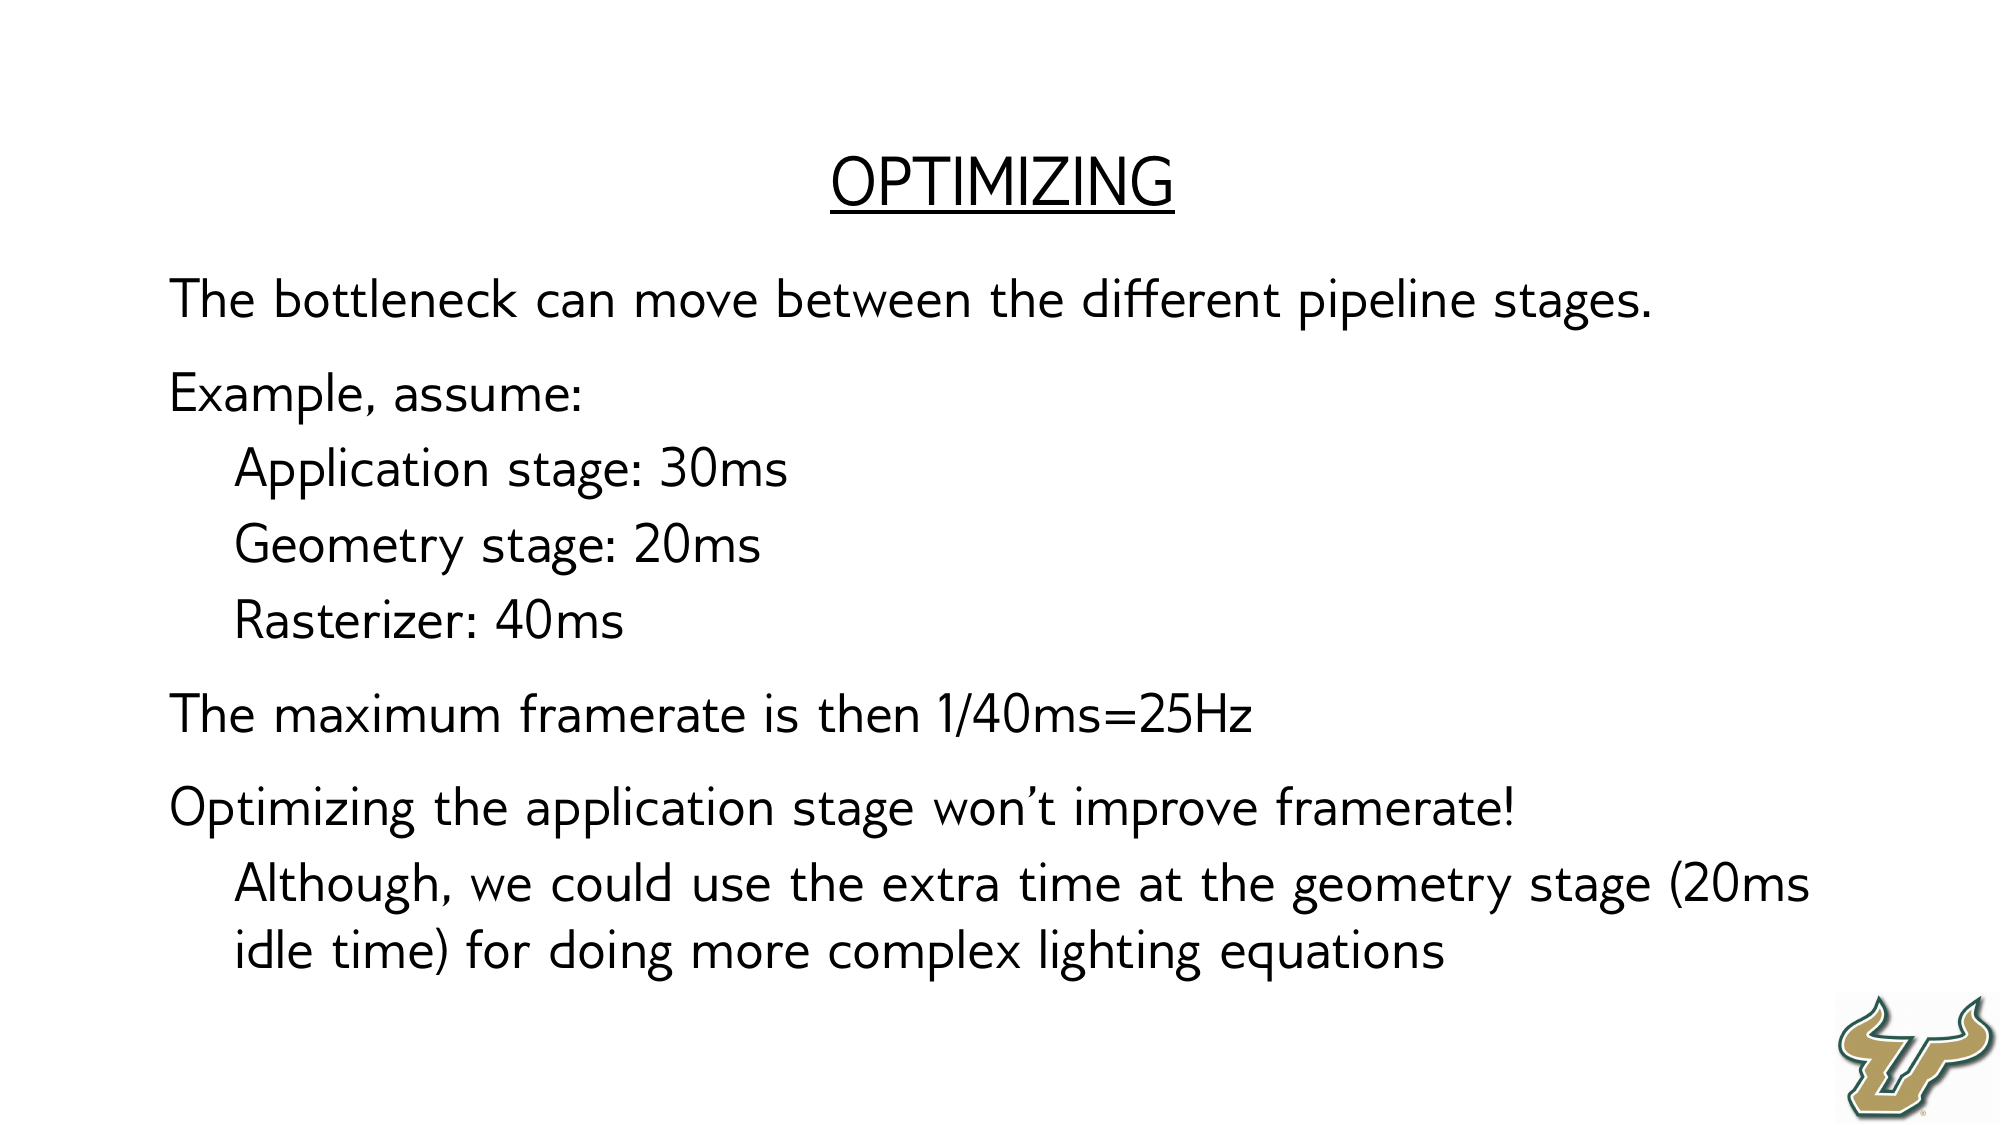

Optimizing
The bottleneck can move between the different pipeline stages.
Example, assume:
Application stage: 30ms
Geometry stage: 20ms
Rasterizer: 40ms
The maximum framerate is then 1/40ms=25Hz
Optimizing the application stage won’t improve framerate!
Although, we could use the extra time at the geometry stage (20ms idle time) for doing more complex lighting equations